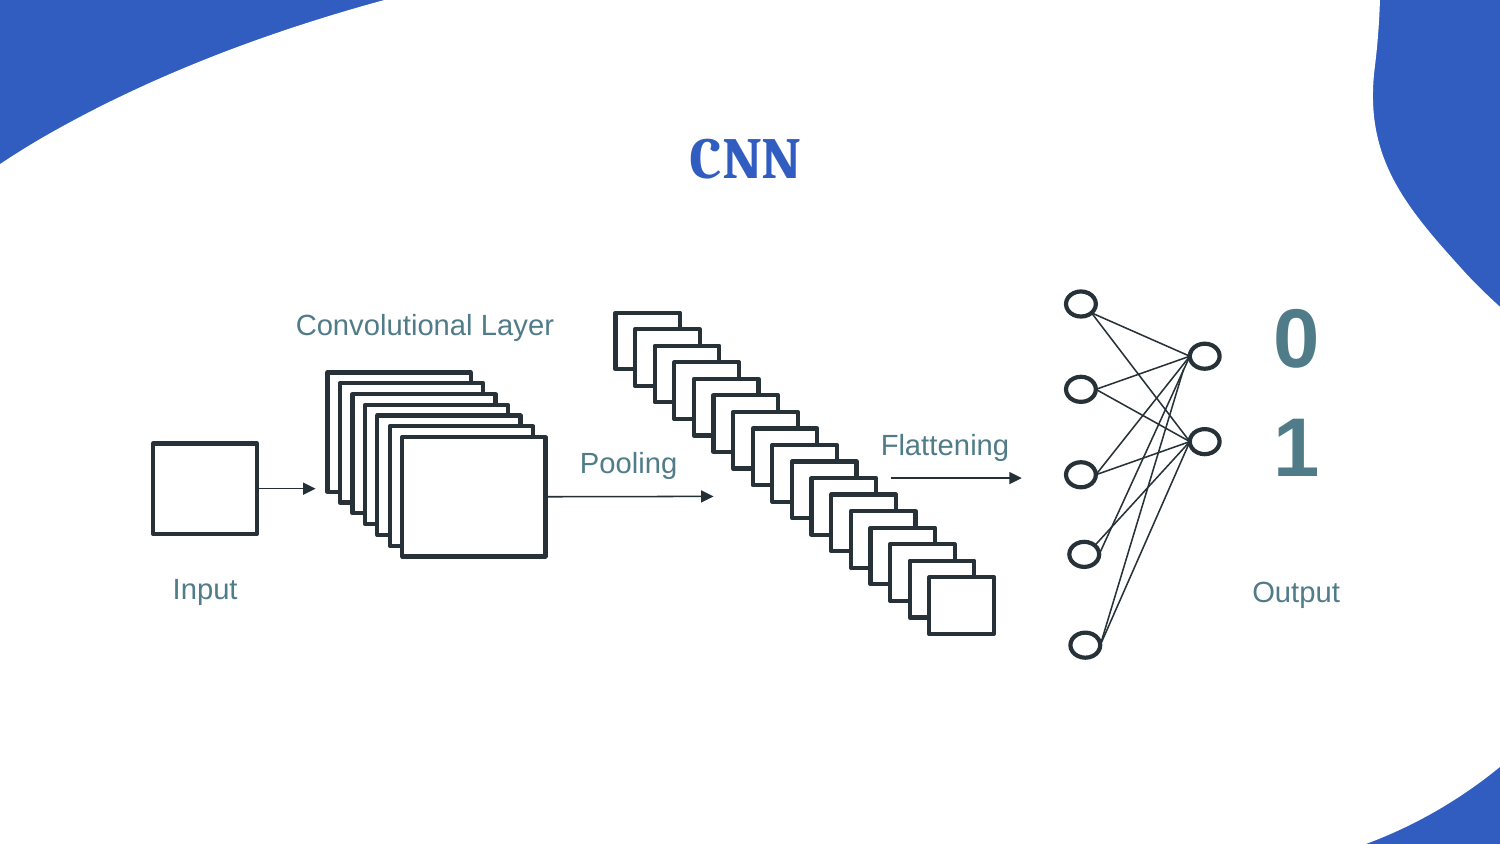

# CNN
0

Convolutional Layer

1
Flattening

Pooling

Input

Output